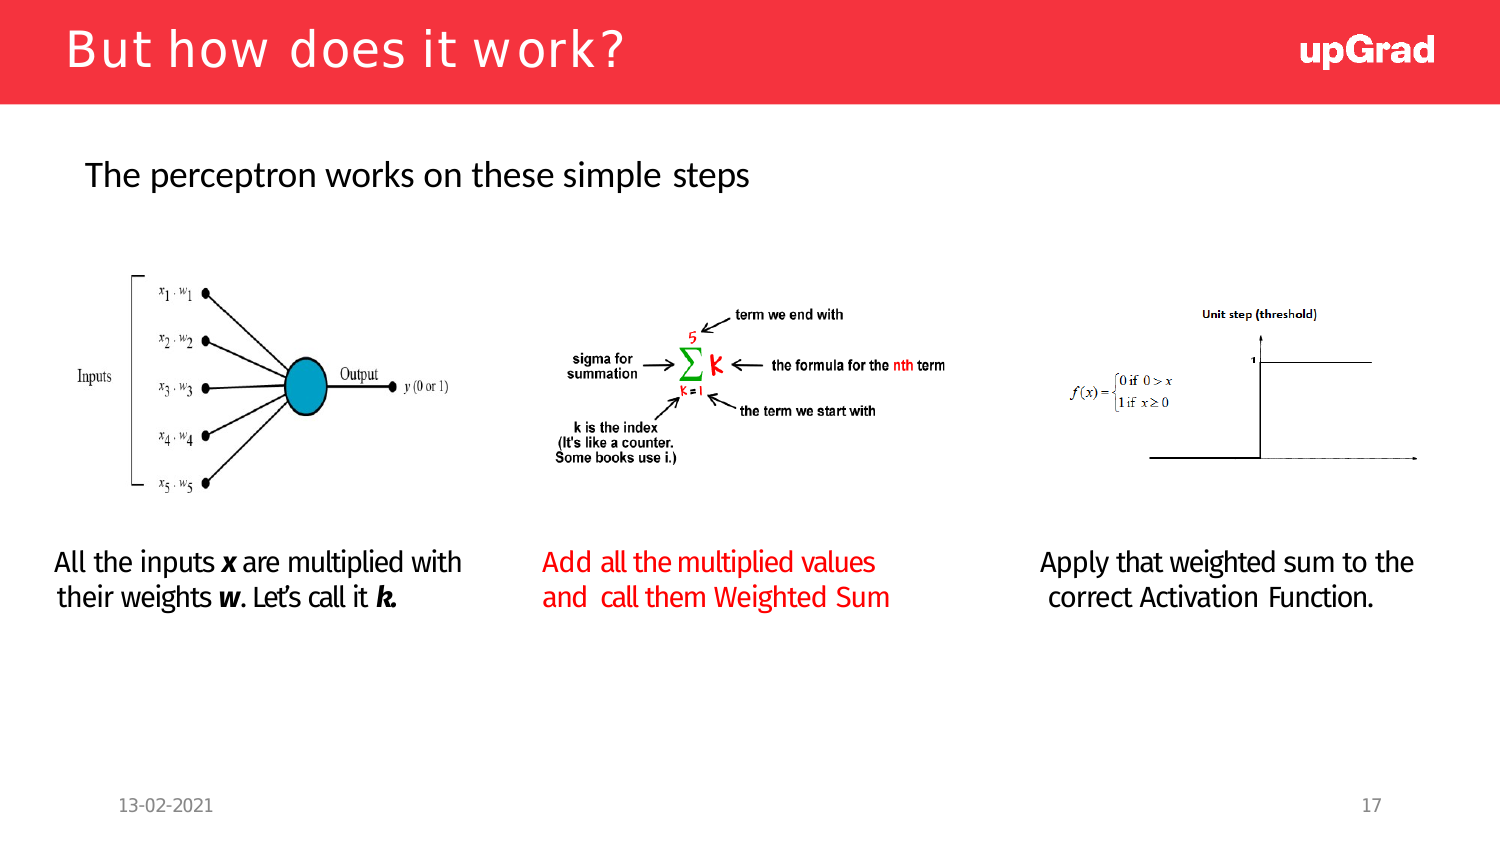

# But how does it work?
The perceptron works on these simple steps

All the inputs x are multiplied with  their weights w. Let’s call it k.
Add all the multiplied values and  call them Weighted Sum
Apply that weighted sum to the  correct Activation Function.
13-02-2021
17